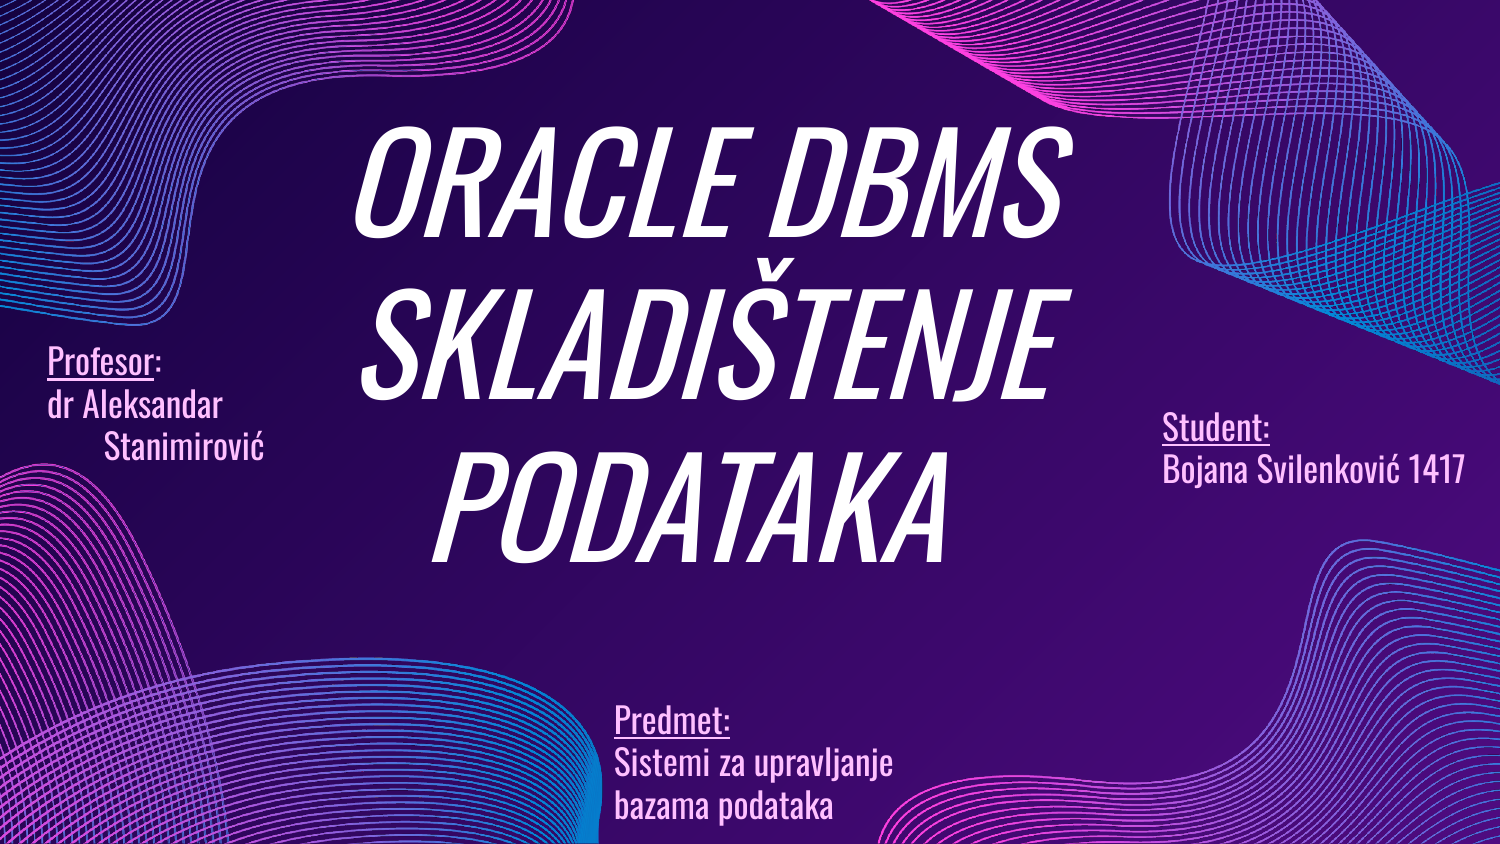

# ORACLE DBMS SKLADIŠTENJE PODATAKA
Profesor:
dr Aleksandar Stanimirović
Student:
Bojana Svilenković 1417
Predmet:
Sistemi za upravljanje bazama podataka